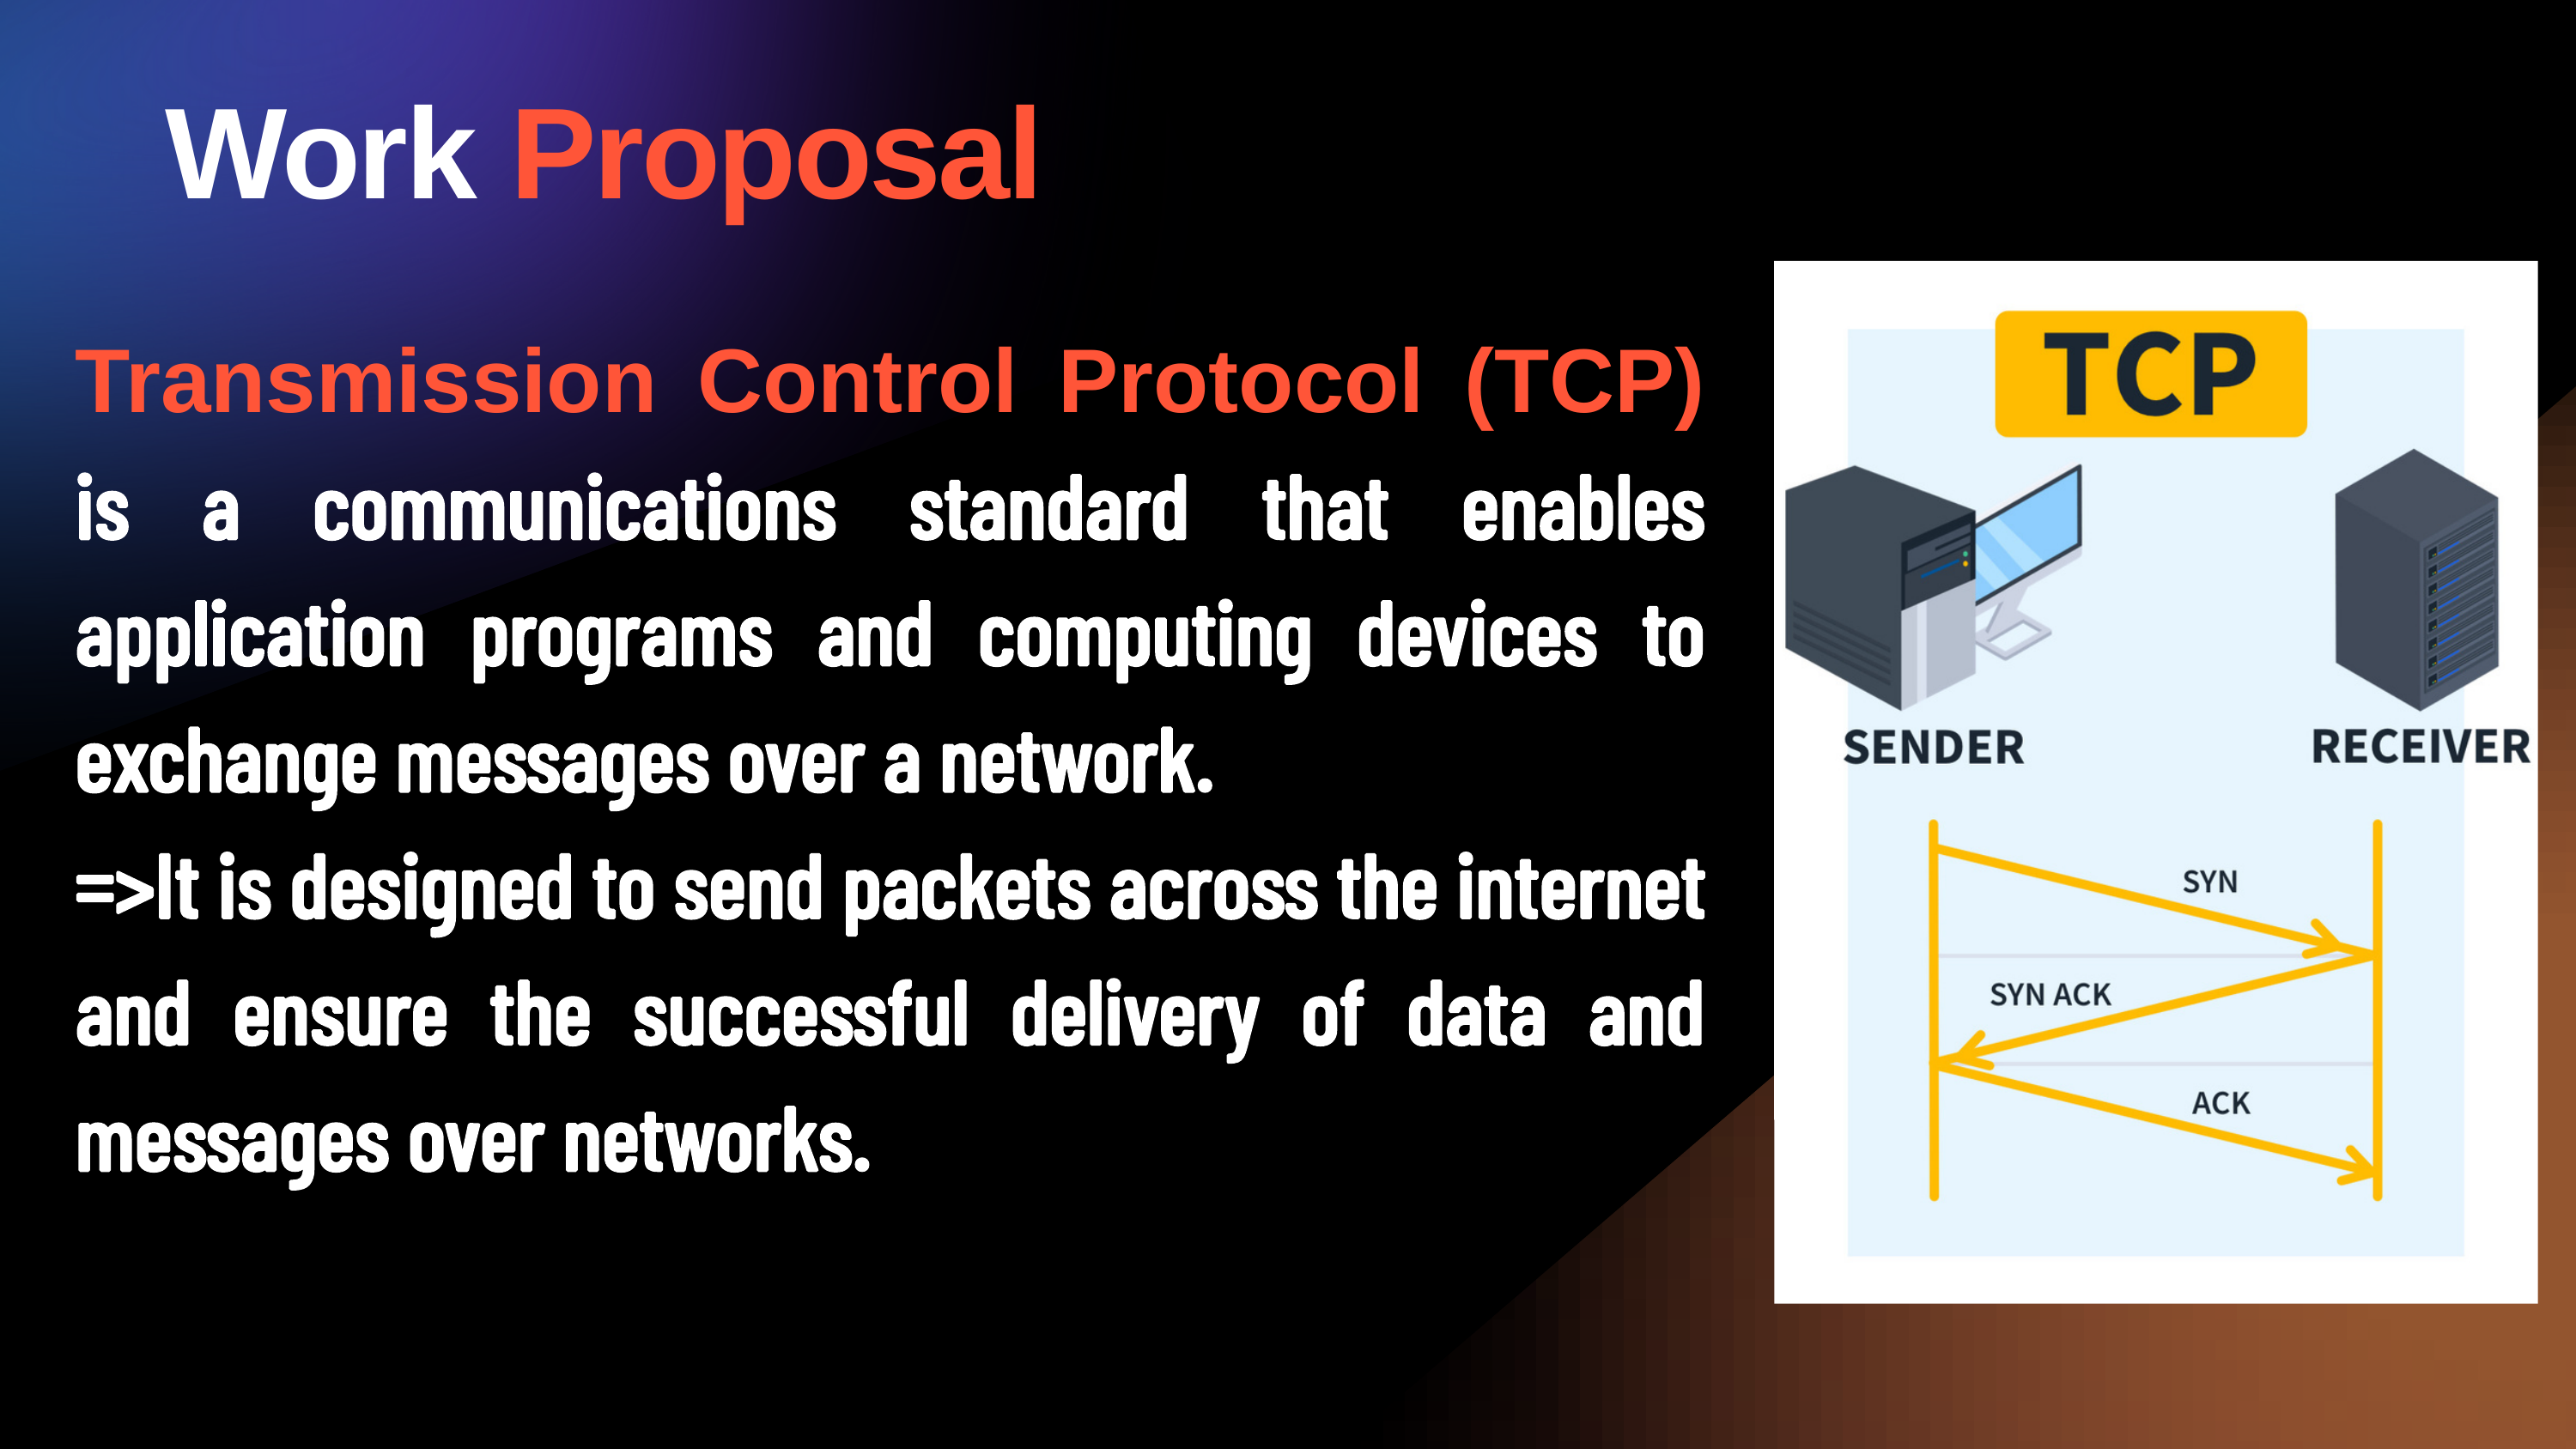

Work Proposal

Transmission Control Protocol (TCP) is a communications standard that enables application programs and computing devices to exchange messages over a network.
=>It is designed to send packets across the internet and ensure the successful delivery of data and messages over networks.